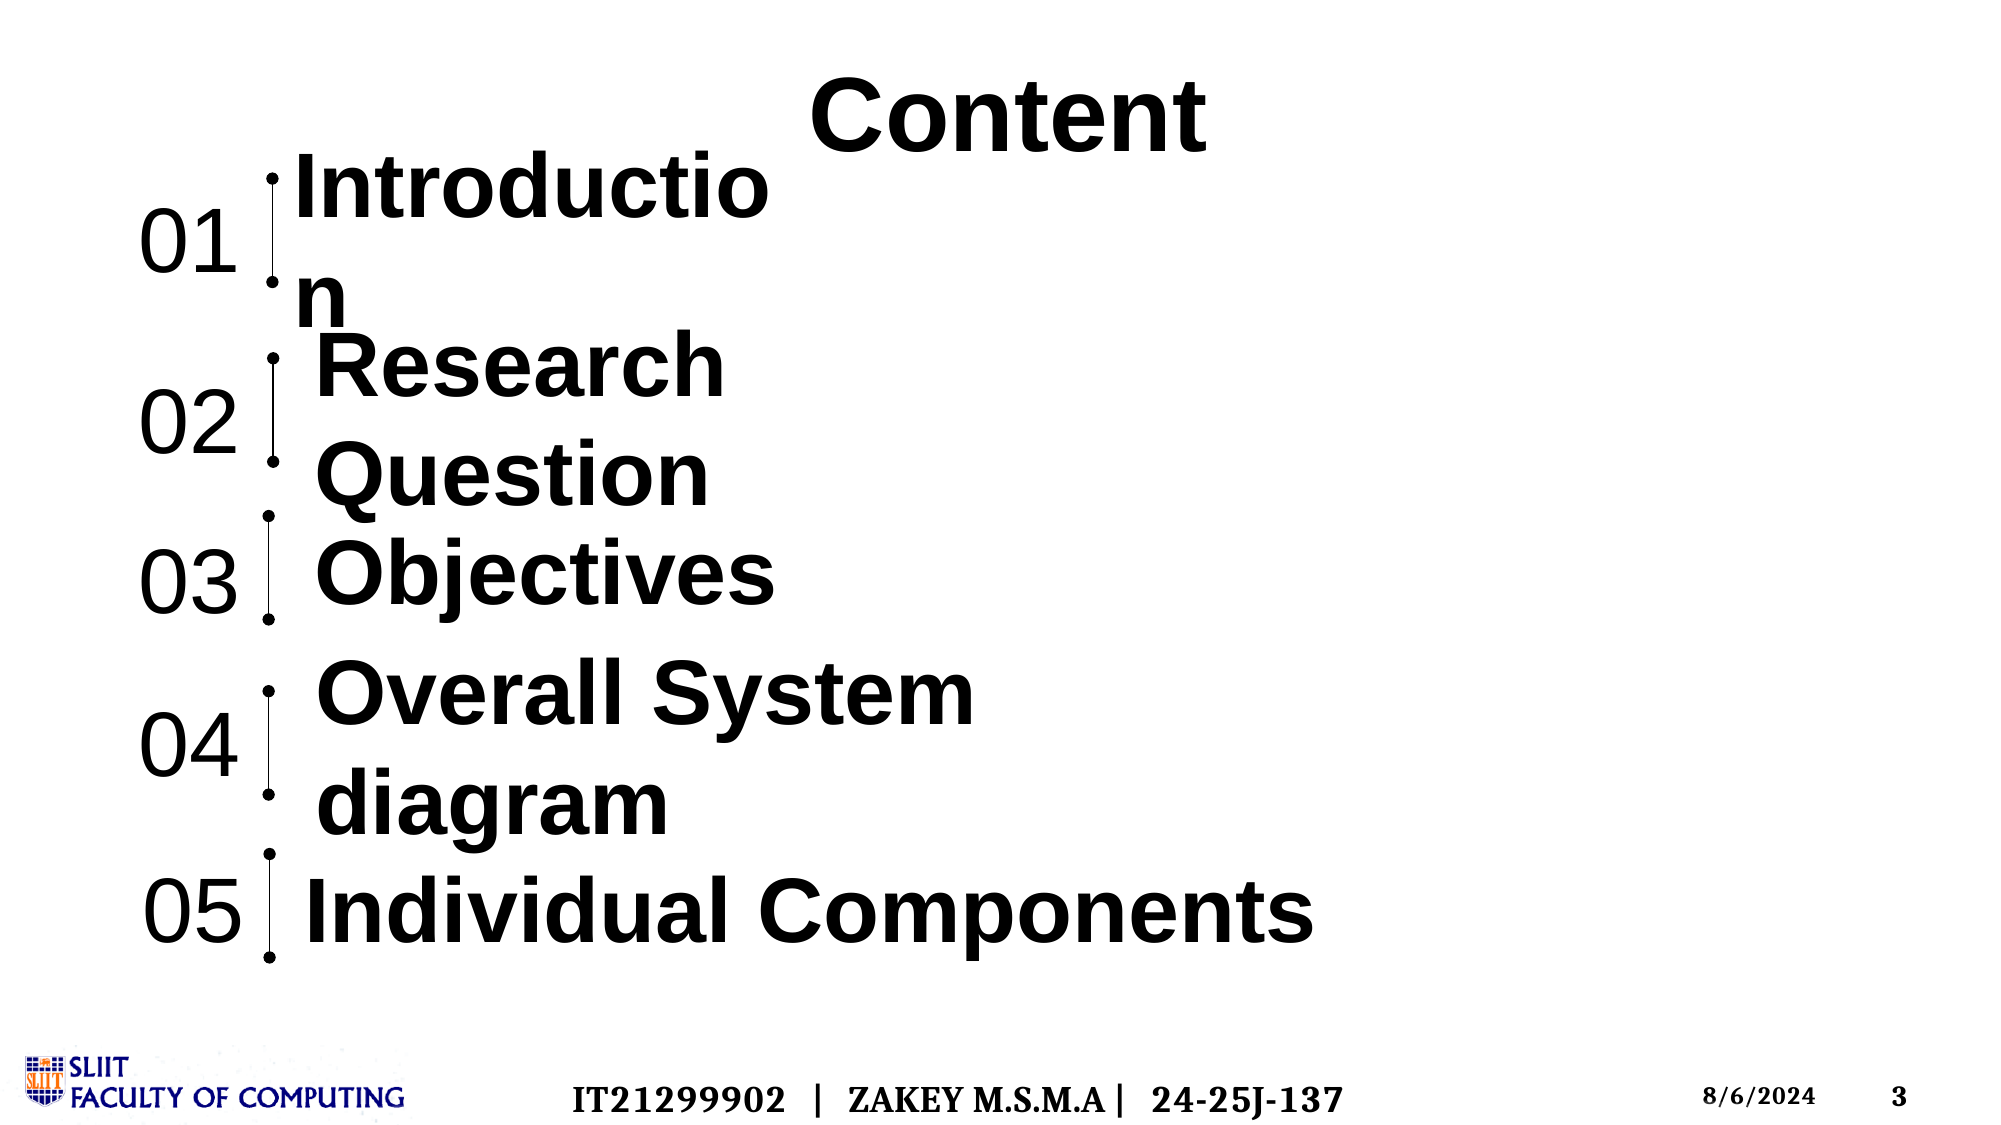

# Content

Introduction
01
Research Question
02
Objectives
03
Overall System diagram
04
Individual Components
05
IT21299902   |   ZAKEY M.S.M.A |   24-25J-137